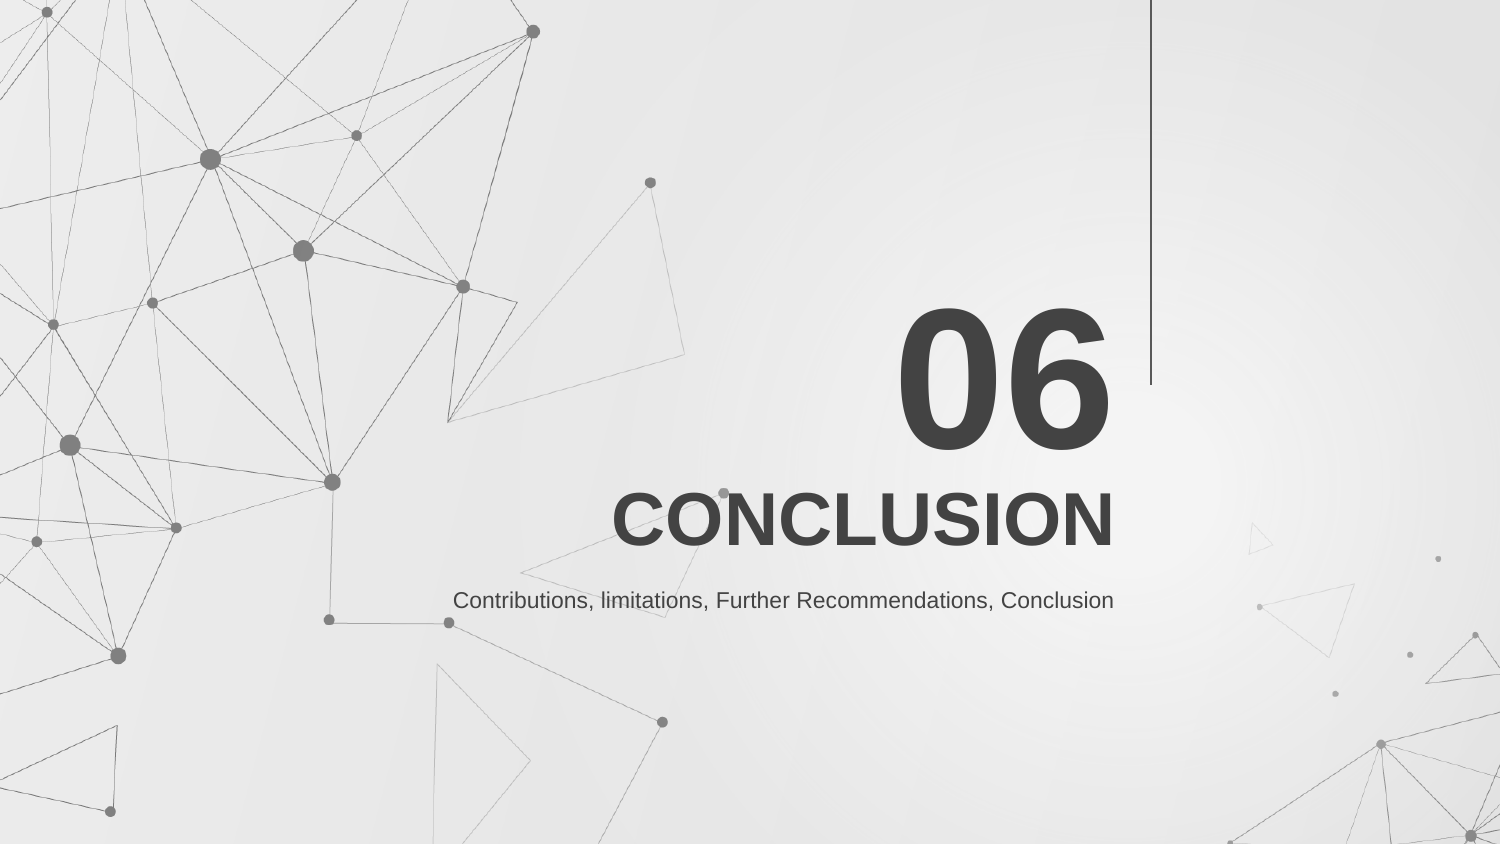

06
# CONCLUSION
Contributions, limitations, Further Recommendations, Conclusion